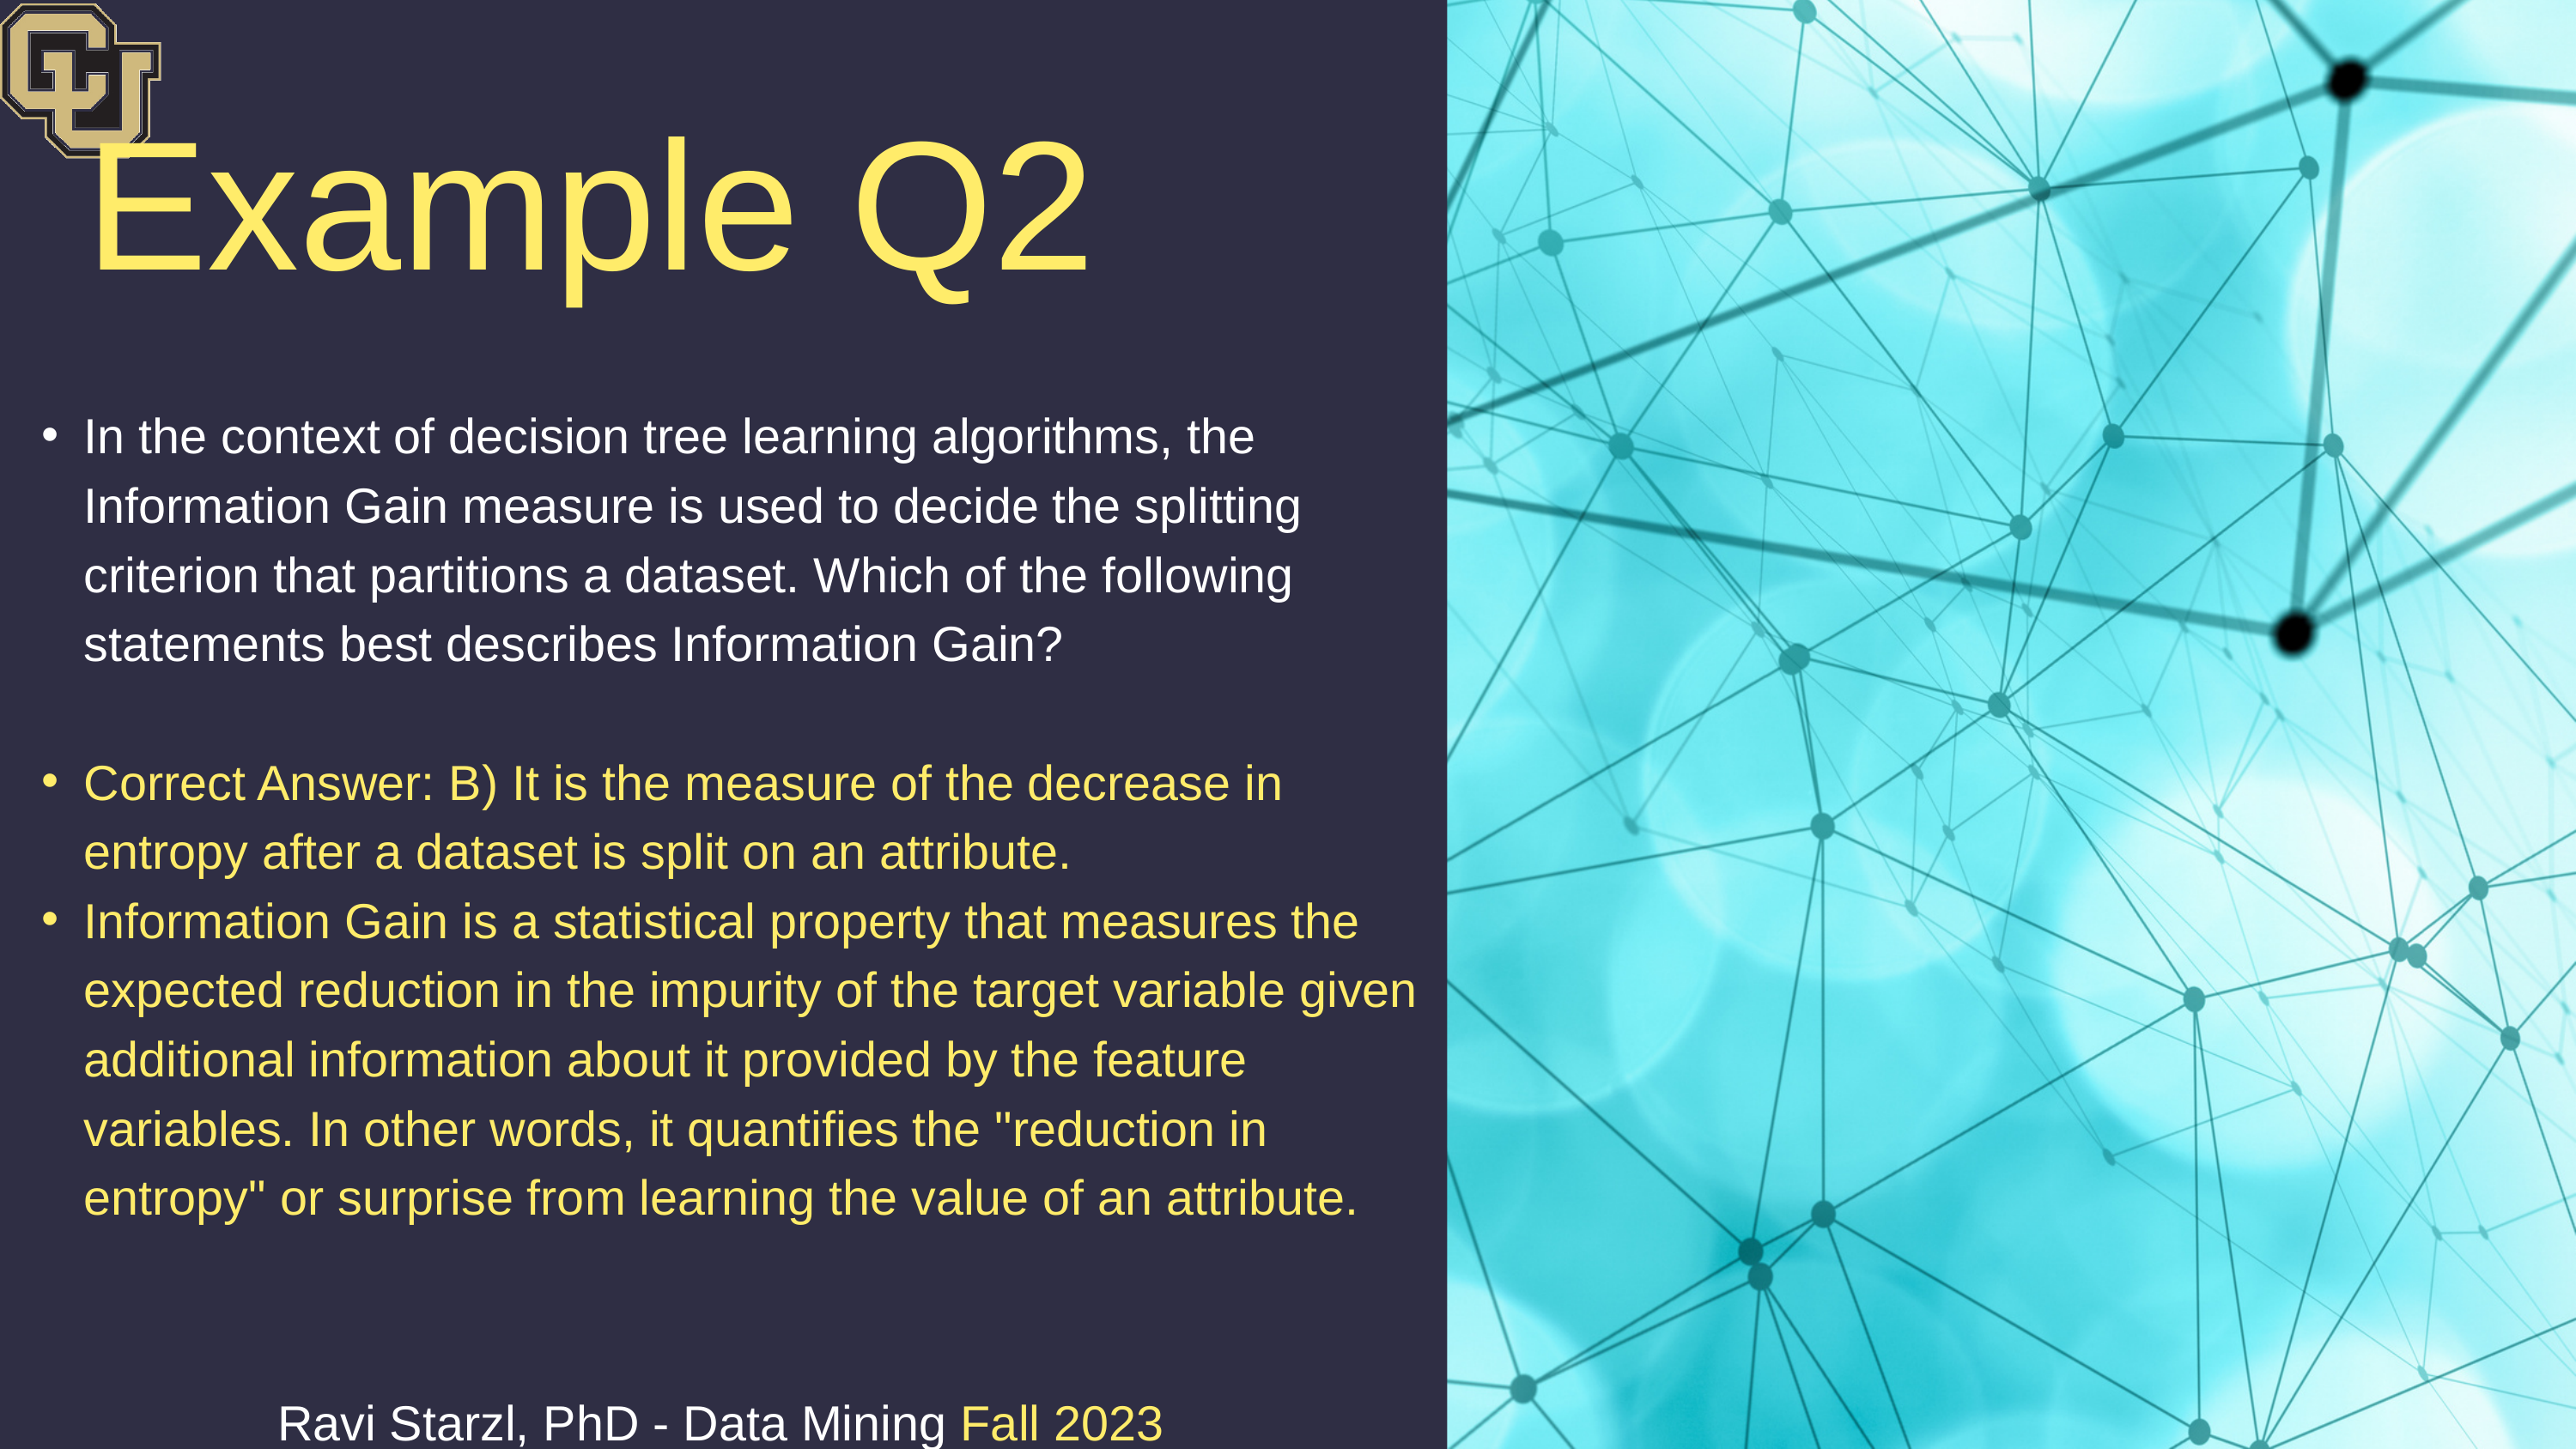

Example Q2
In the context of decision tree learning algorithms, the Information Gain measure is used to decide the splitting criterion that partitions a dataset. Which of the following statements best describes Information Gain?

Correct Answer: B) It is the measure of the decrease in entropy after a dataset is split on an attribute.
Information Gain is a statistical property that measures the expected reduction in the impurity of the target variable given additional information about it provided by the feature variables. In other words, it quantifies the "reduction in entropy" or surprise from learning the value of an attribute.
Ravi Starzl, PhD - Data Mining Fall 2023